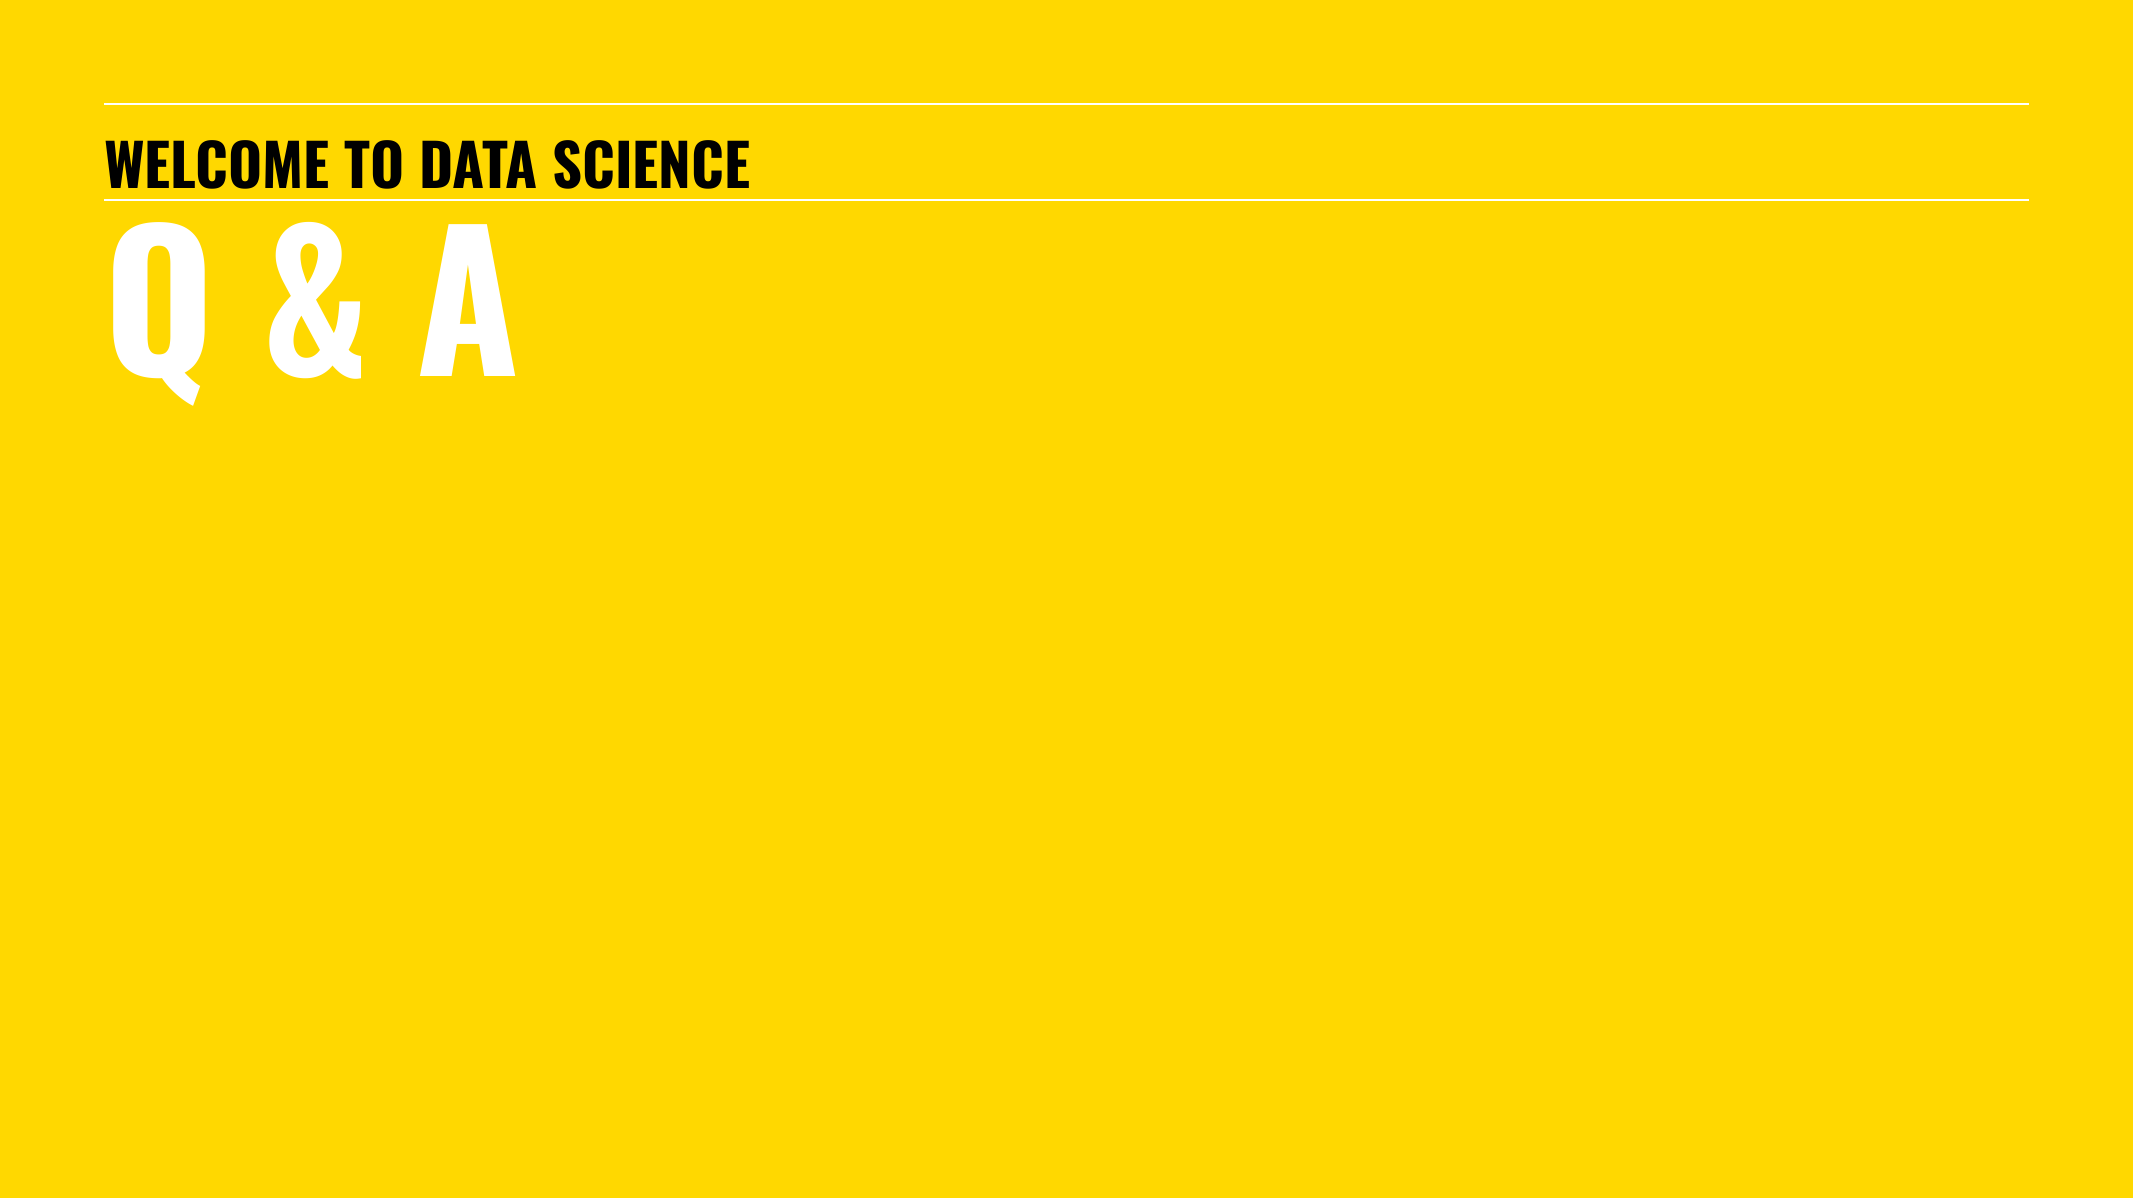

WELCOME TO DATA SCIENCE
Q & A